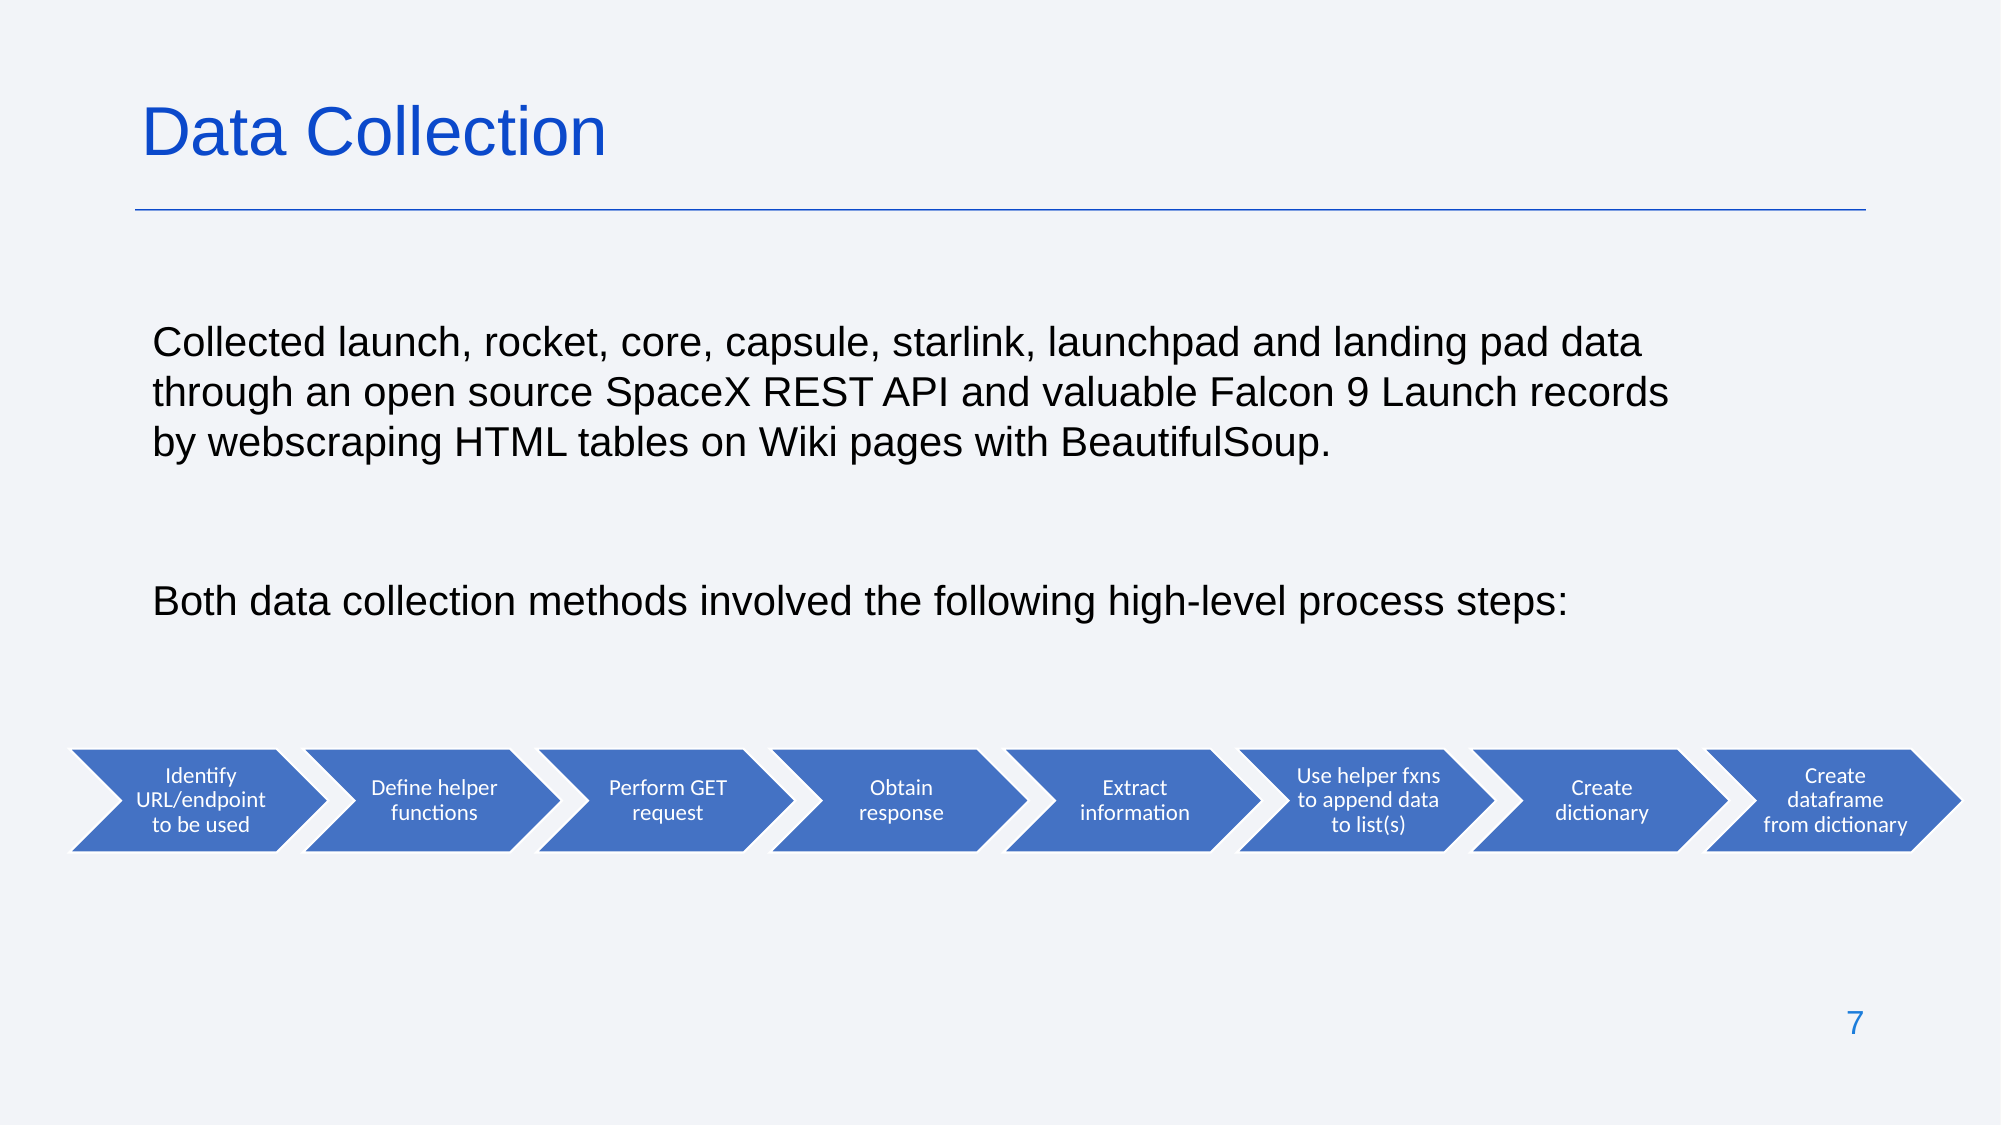

Data Collection
Collected launch, rocket, core, capsule, starlink, launchpad and landing pad data through an open source SpaceX REST API and valuable Falcon 9 Launch records by webscraping HTML tables on Wiki pages with BeautifulSoup.

Both data collection methods involved the following high-level process steps:
Identify URL/endpoint to be used
Define helper functions
Perform GET request
Obtain response
Extract information
Use helper fxns to append data to list(s)
Create dictionary
Create dataframe from dictionary
7